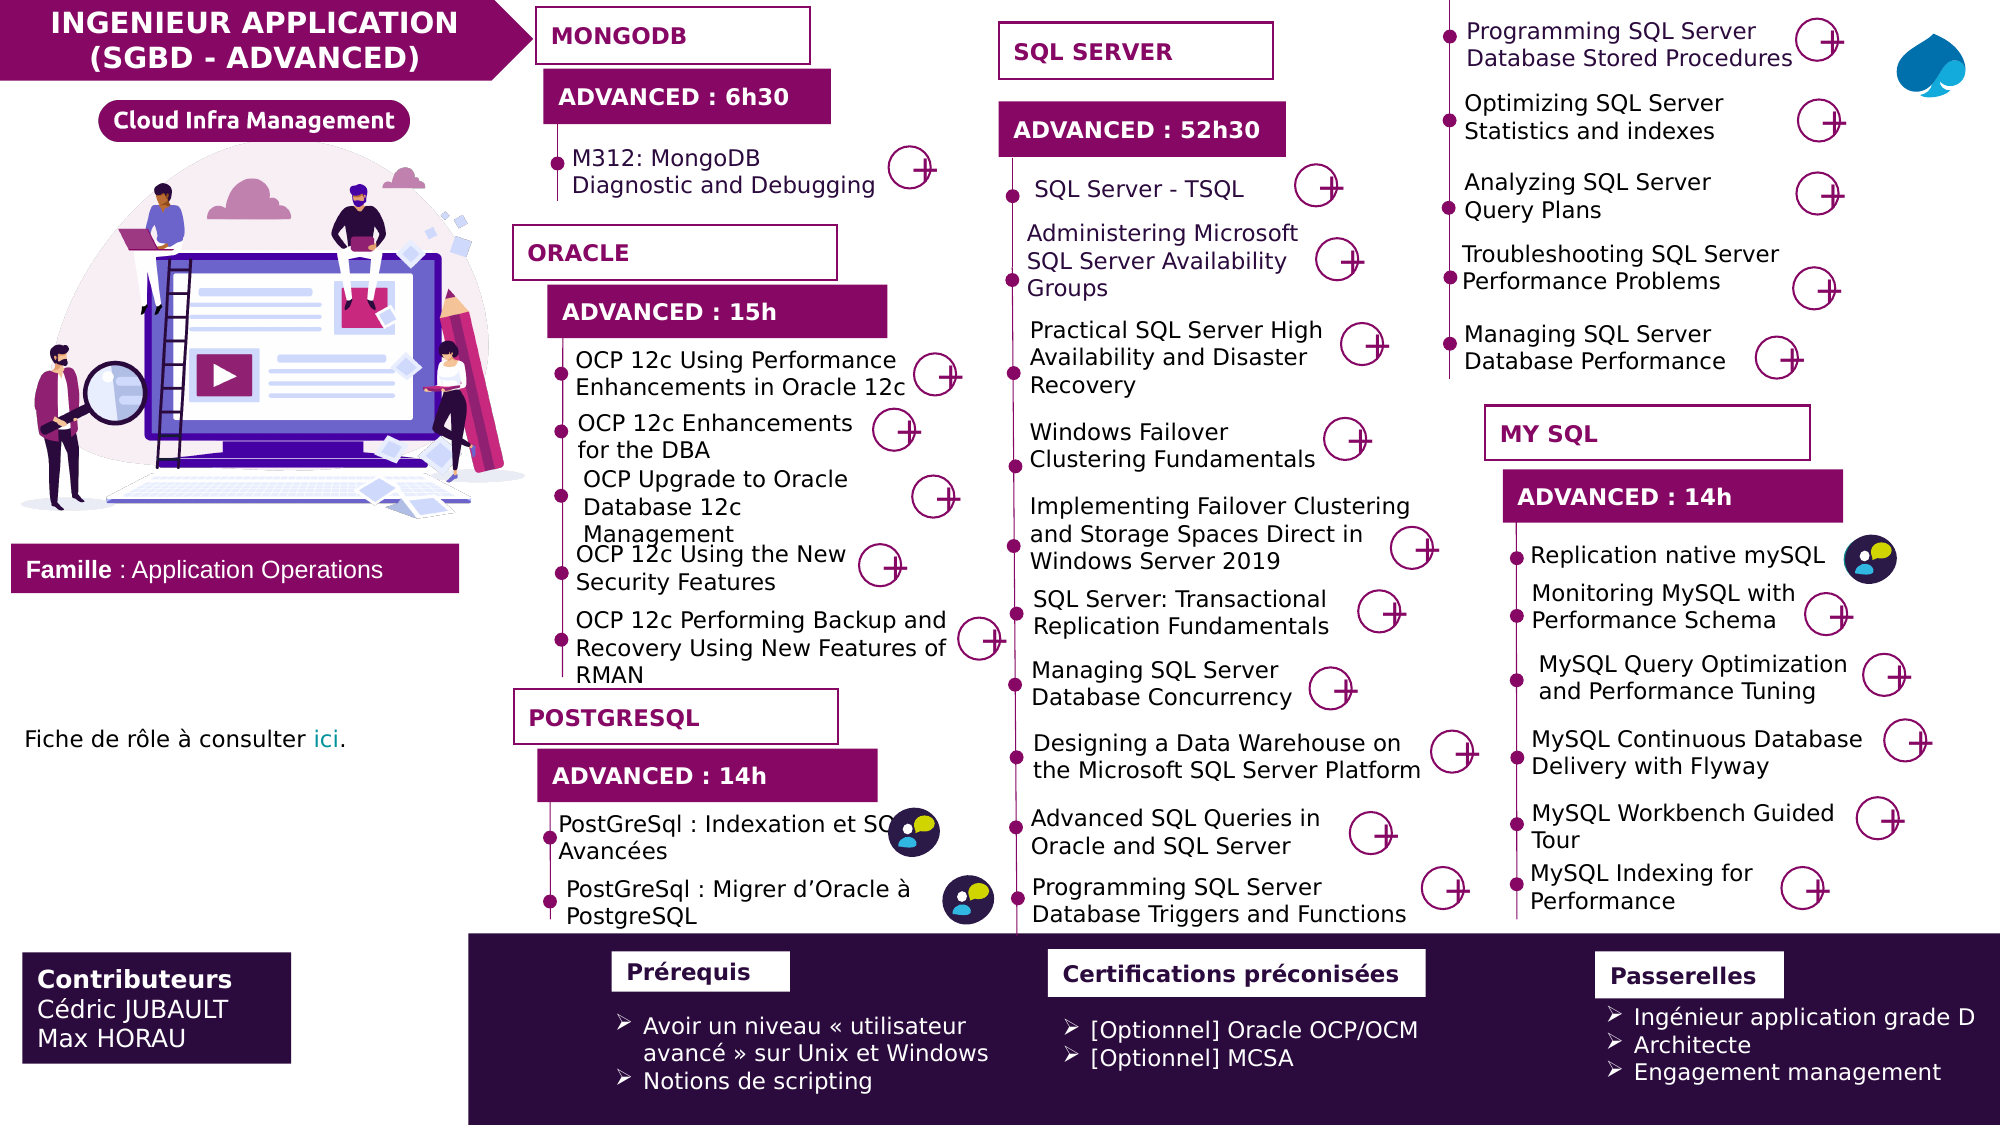

Programming SQL Server Database Stored Procedures
INGENIEUR APPLICATION (SGBD - ADVANCED)
MONGODB
+
SQL SERVER

ADVANCED : 6h30

M312: MongoDB Diagnostic and Debugging

+

Optimizing SQL Server Statistics and indexes
+
ADVANCED : 52h30

SQL Server - TSQL
+

+

Analyzing SQL Server Query Plans
+

Administering Microsoft SQL Server Availability Groups
ORACLE
Troubleshooting SQL Server Performance Problems
+

ADVANCED : 15h
Practical SQL Server High Availability and Disaster Recovery
Managing SQL Server Database Performance
+
+

OCP 12c Using Performance Enhancements in Oracle 12c
+

OCP 12c Enhancements for the DBA
MY SQL
+
Windows Failover Clustering Fundamentals
+

OCP Upgrade to Oracle Database 12c Management

ADVANCED : 14h
+
Implementing Failover Clustering and Storage Spaces Direct in Windows Server 2019

+

OCP 12c Using the New Security Features
Replication native mySQL

L

+

Monitoring MySQL with Performance Schema
SQL Server: Transactional Replication Fundamentals
+
+
OCP 12c Performing Backup and Recovery Using New Features of RMAN

+

MySQL Query Optimization and Performance Tuning
Managing SQL Server Database Concurrency
+
+

POSTGRESQL
ADVANCED : 14h
PostGreSql : Indexation et SQL Avancées

Fiche de rôle à consulter ici.
MySQL Continuous Database Delivery with Flyway
+
Designing a Data Warehouse on the Microsoft SQL Server Platform
+

MySQL Workbench Guided Tour
Advanced SQL Queries in Oracle and SQL Server
+

+

MySQL Indexing for Performance
Programming SQL Server Database Triggers and Functions
+
+
PostGreSql : Migrer d’Oracle à PostgreSQL

Certifications préconisées
Prérequis
Passerelles
Contributeurs
Cédric JUBAULT
Max HORAU
Ingénieur application grade D
Architecte
Engagement management
Avoir un niveau « utilisateur avancé » sur Unix et Windows
Notions de scripting
[Optionnel] Oracle OCP/OCM
[Optionnel] MCSA